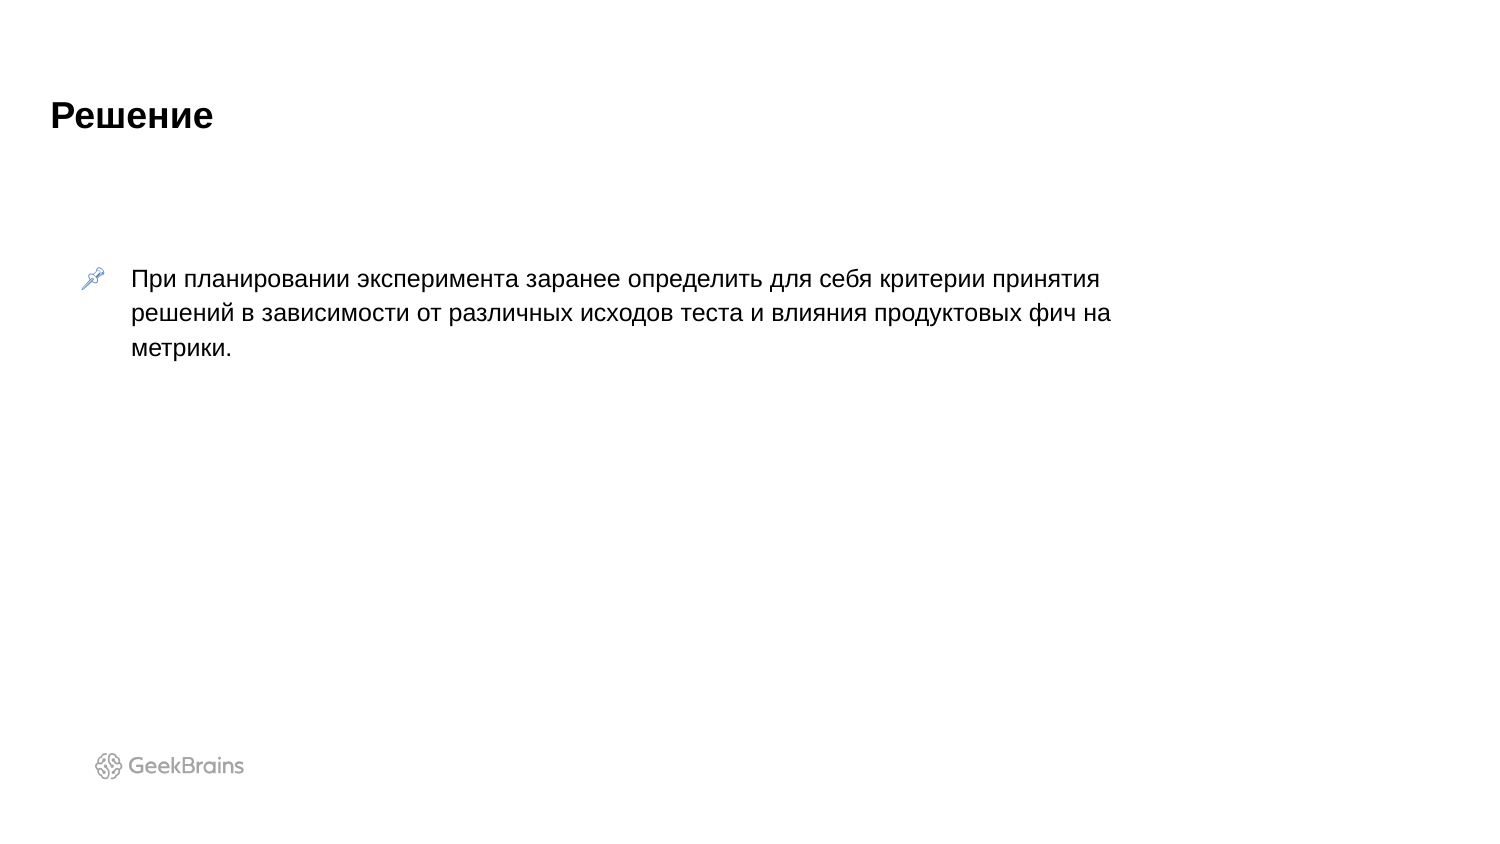

# Решение

При планировании эксперимента заранее определить для себя критерии принятия решений в зависимости от различных исходов теста и влияния продуктовых фич на метрики.